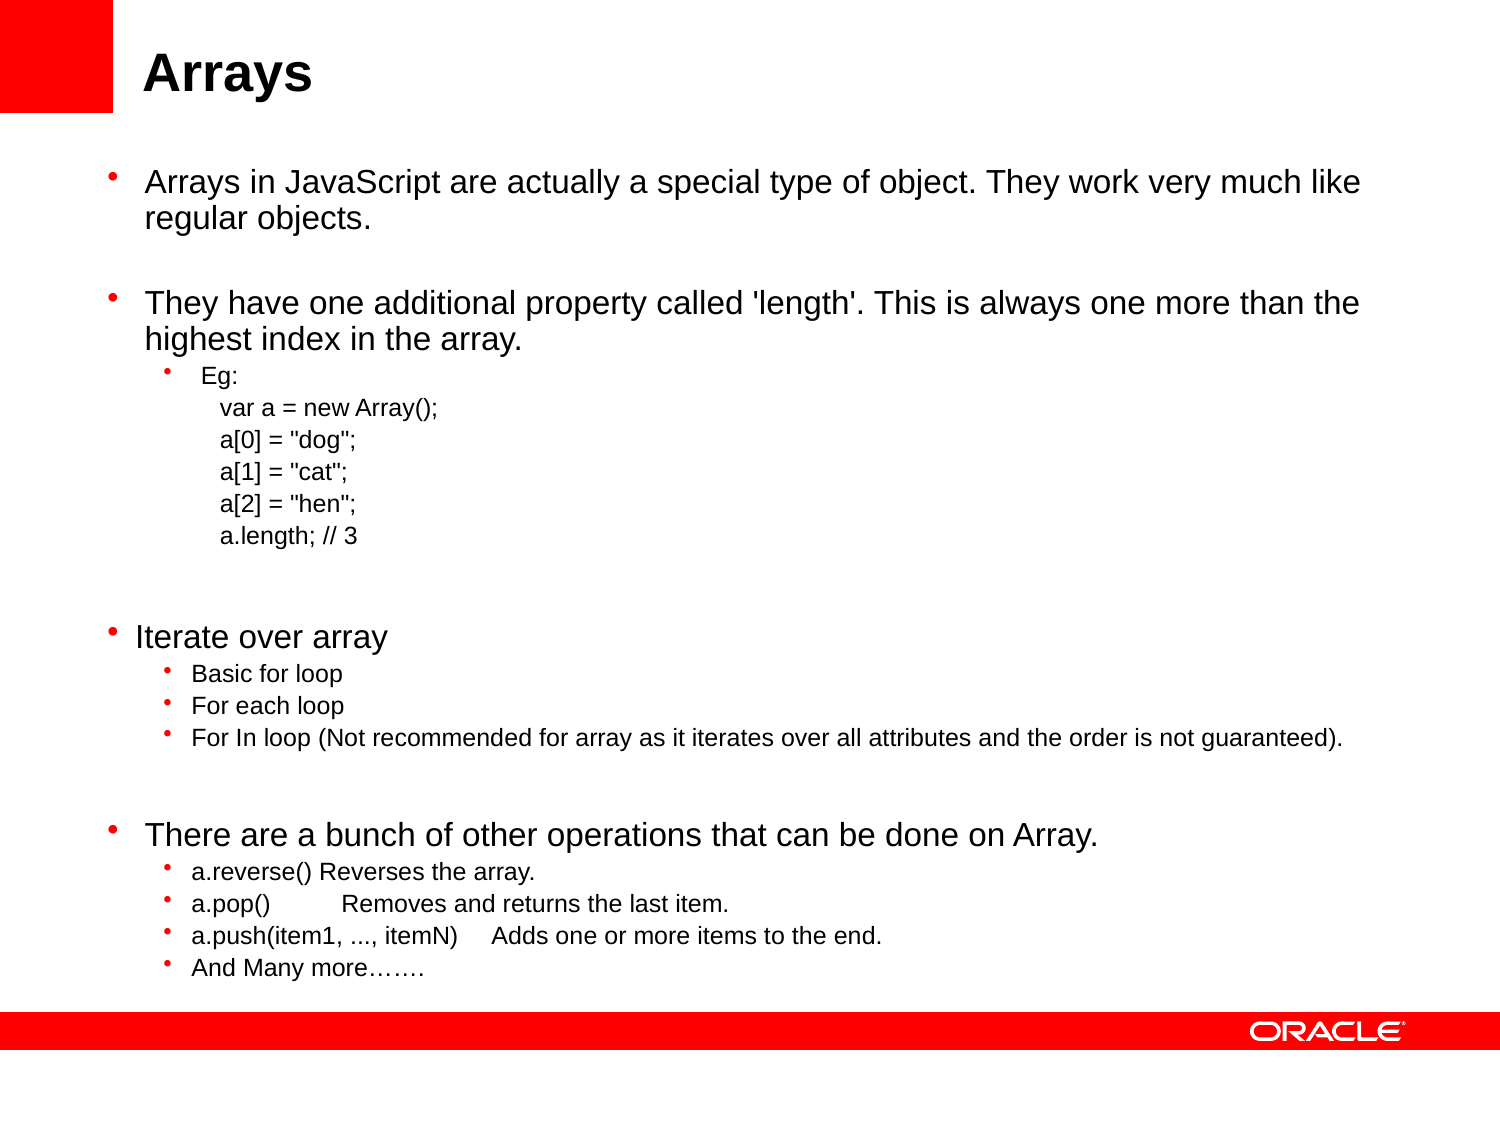

# Arrays
Arrays in JavaScript are actually a special type of object. They work very much like regular objects.

They have one additional property called 'length'. This is always one more than the highest index in the array.
Eg:
var a = new Array();
a[0] = "dog";
a[1] = "cat";
a[2] = "hen";
a.length; // 3

Iterate over array
Basic for loop
For each loop
For In loop (Not recommended for array as it iterates over all attributes and the order is not guaranteed).

 There are a bunch of other operations that can be done on Array.
a.reverse() Reverses the array.
a.pop()	Removes and returns the last item.
a.push(item1, ..., itemN)	Adds one or more items to the end.
And Many more…….